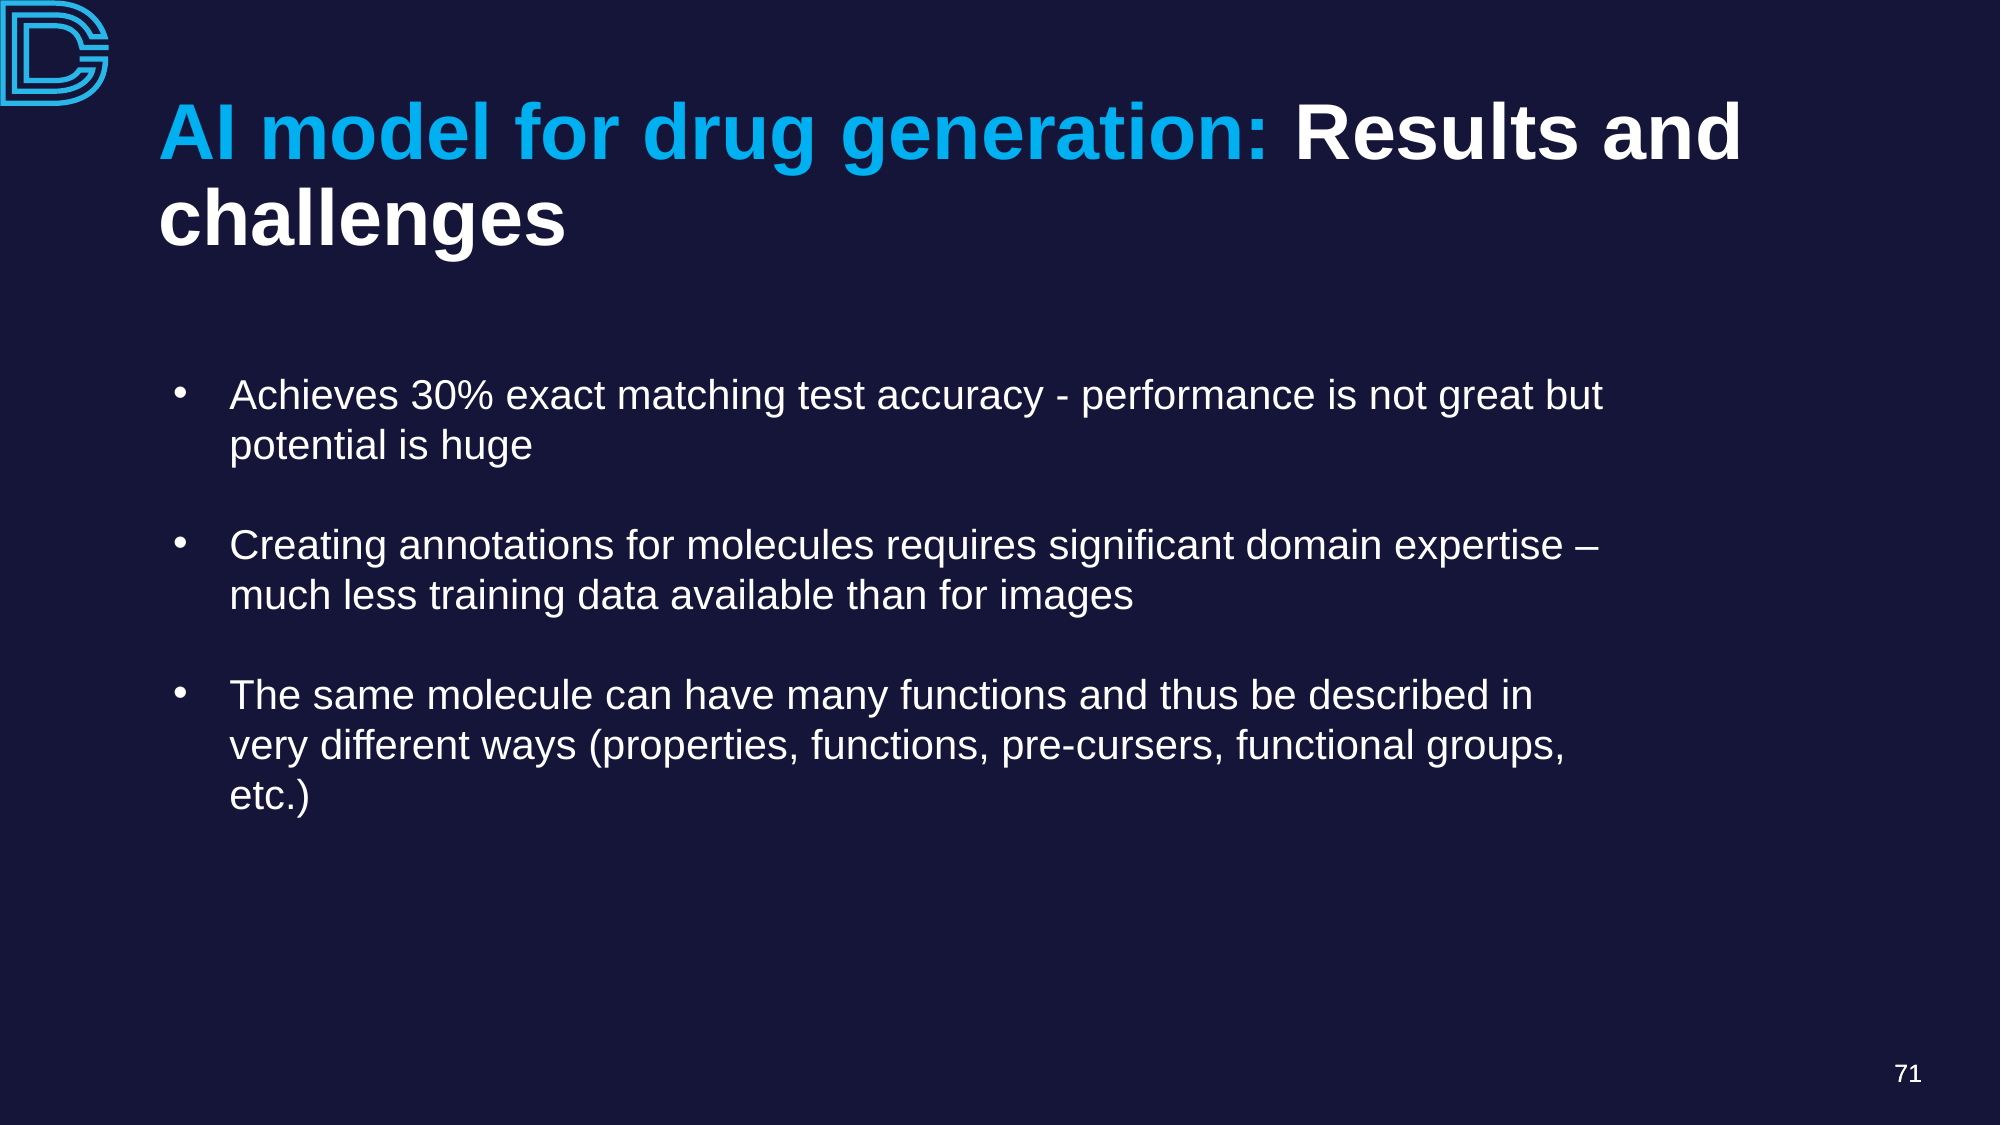

# AI model for drug generation: Results and challenges
Achieves 30% exact matching test accuracy - performance is not great but potential is huge

Creating annotations for molecules requires significant domain expertise – much less training data available than for images

The same molecule can have many functions and thus be described in very different ways (properties, functions, pre-cursers, functional groups, etc.)
71